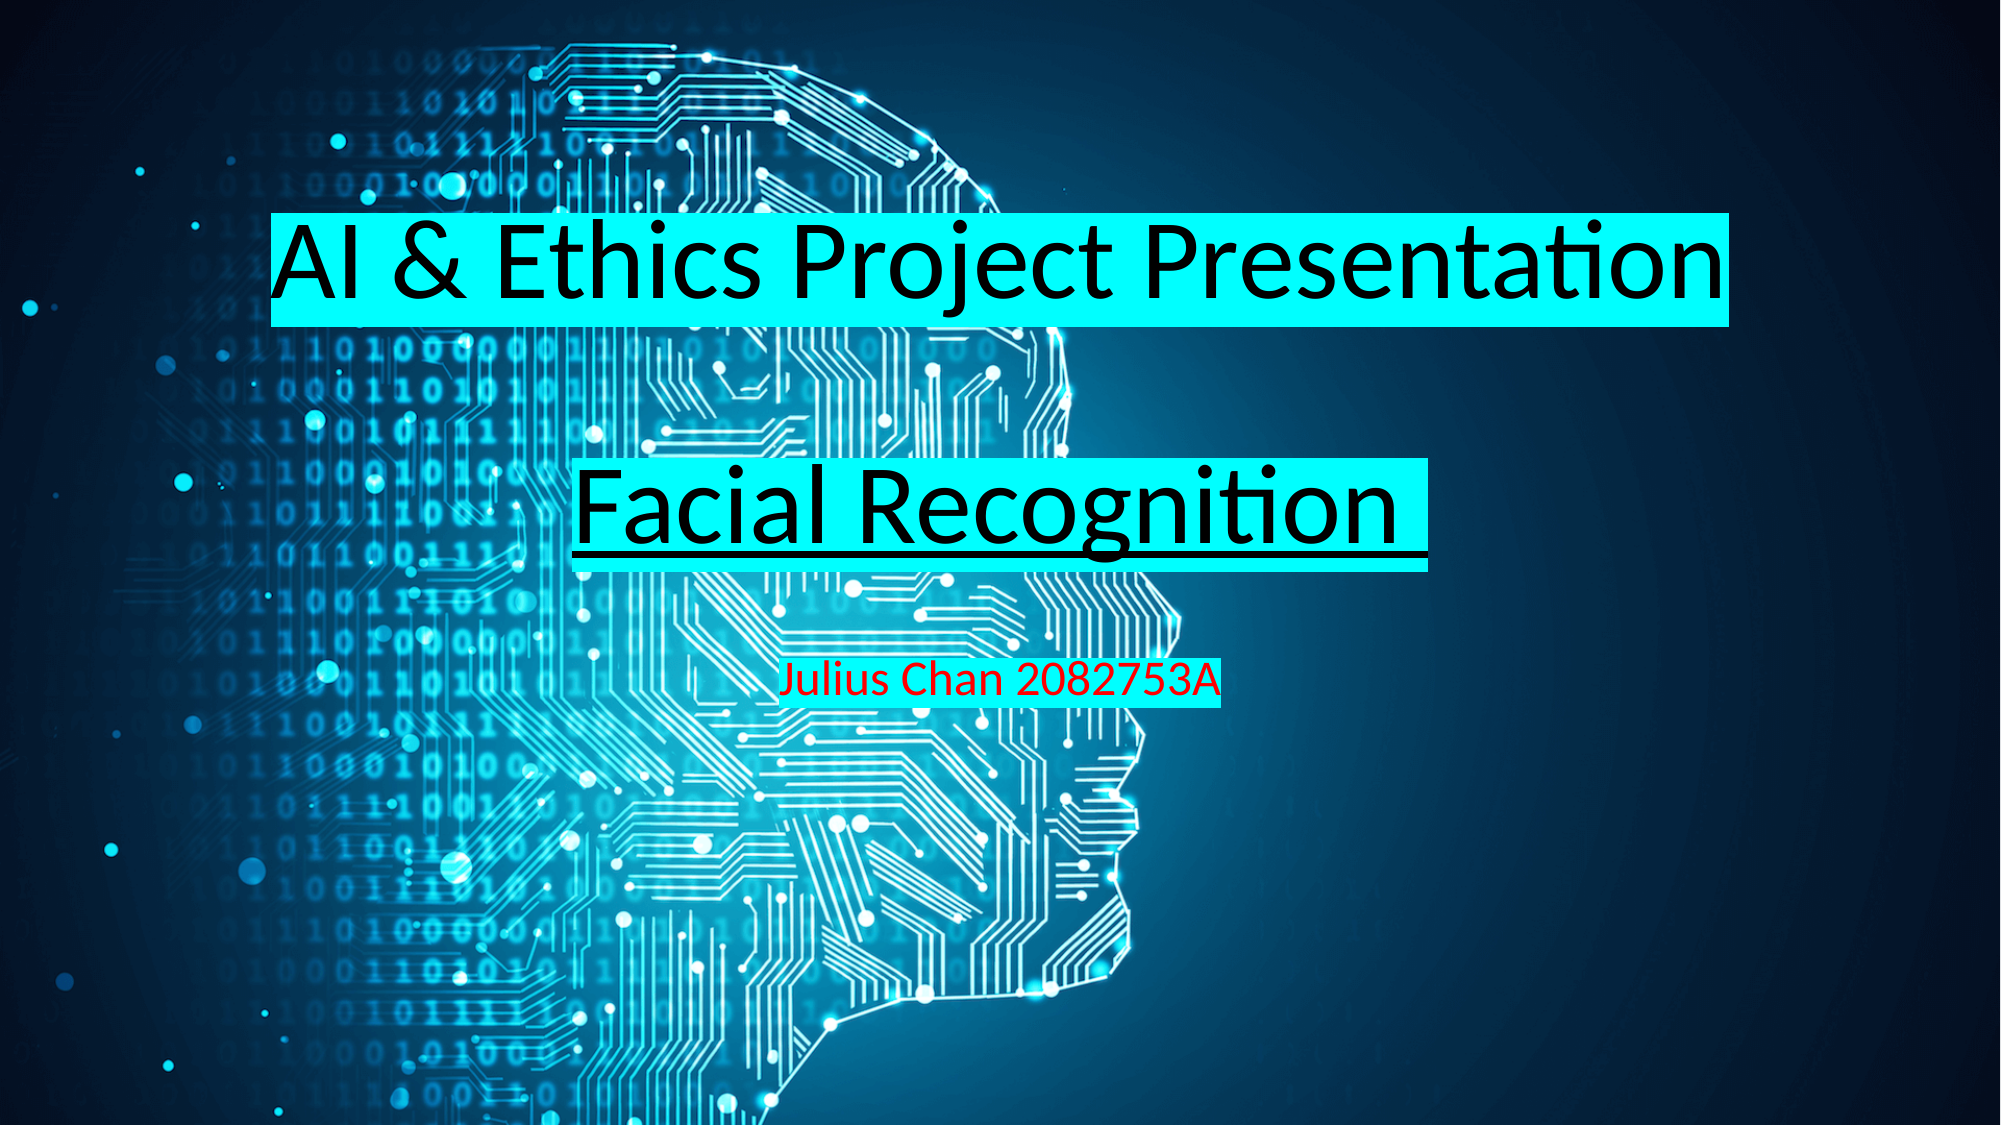

# AI & Ethics Project Presentation Facial Recognition
Julius Chan 2082753A